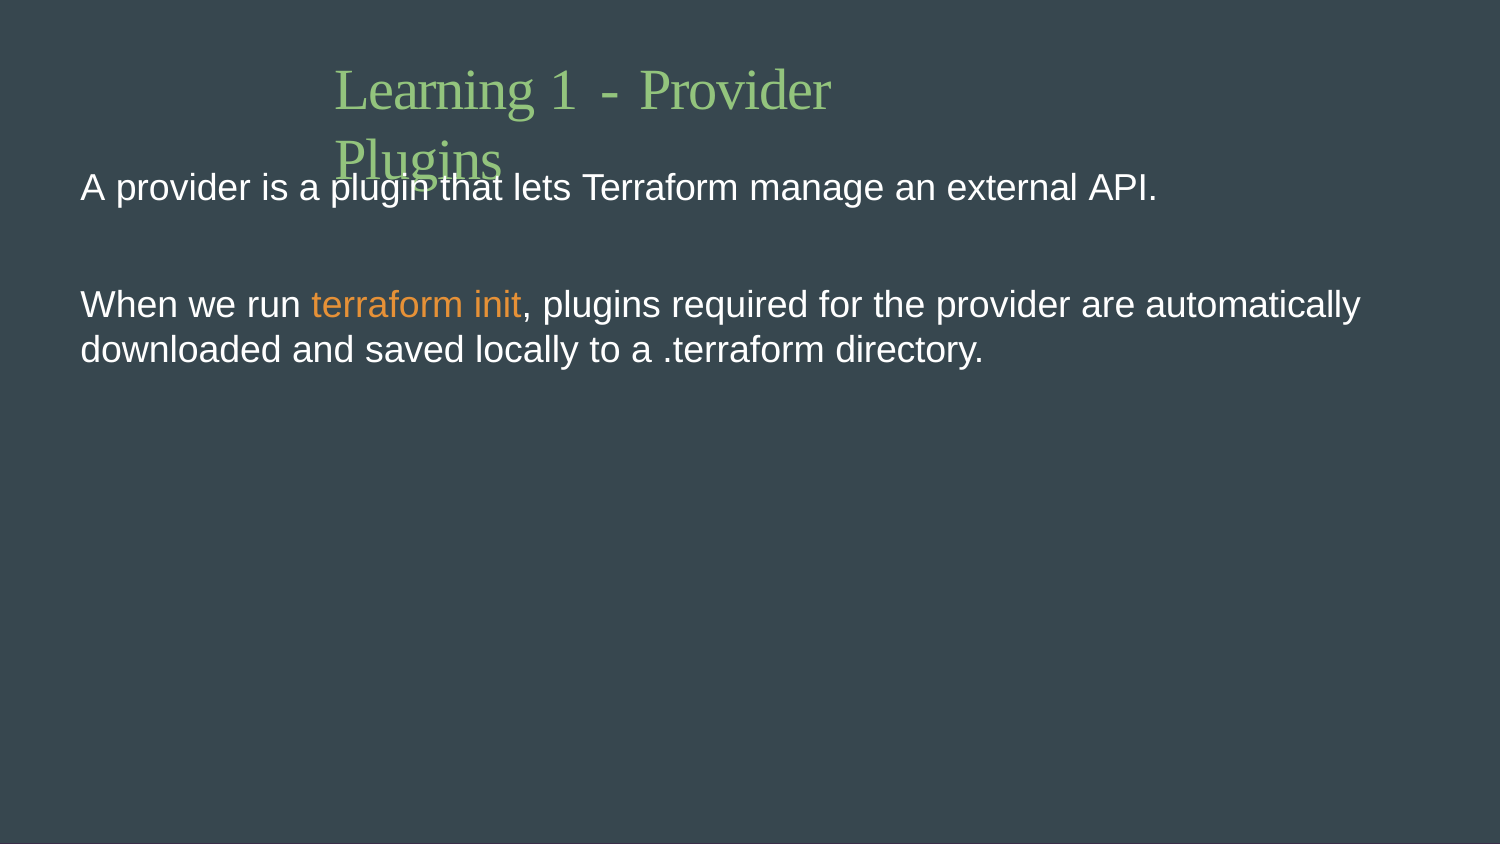

# Learning 1	-	Provider Plugins
A provider is a plugin that lets Terraform manage an external API.

When we run terraform init, plugins required for the provider are automatically downloaded and saved locally to a .terraform directory.